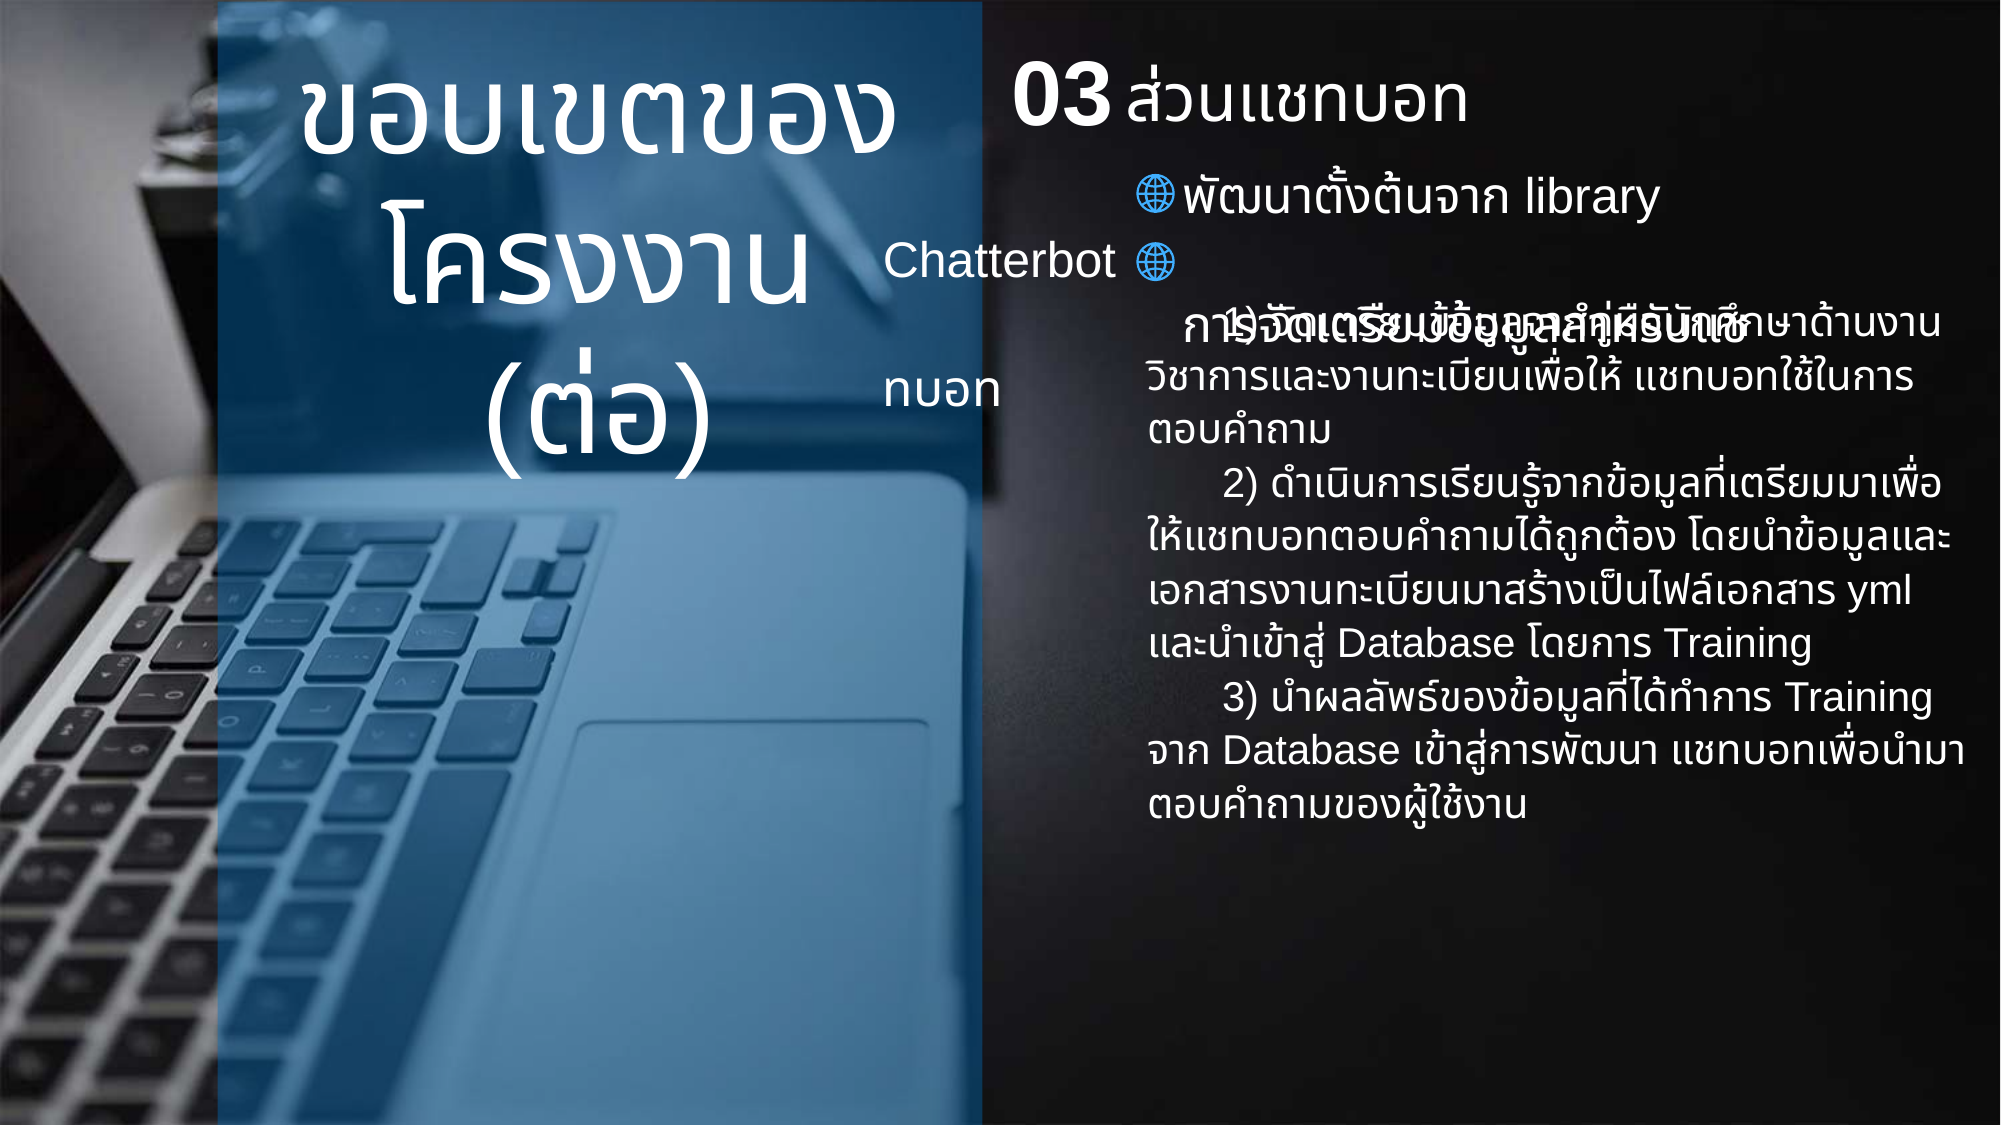

ขอบเขตของโครงงาน
(ต่อ)
03
ส่วนแชทบอท
		พัฒนาตั้งต้นจาก library Chatterbot
		การจัดเตรียมข้อมูลสำหรับแชทบอท

1) จัดเตรียมข้อมูลจากคู่มือนักศึกษาด้านงานวิชาการและงานทะเบียนเพื่อให้ แชทบอทใช้ในการตอบคำถาม
2) ดำเนินการเรียนรู้จากข้อมูลที่เตรียมมาเพื่อให้แชทบอทตอบคำถามได้ถูกต้อง โดยนำข้อมูลและเอกสารงานทะเบียนมาสร้างเป็นไฟล์เอกสาร yml และนำเข้าสู่ Database โดยการ Training
3) นำผลลัพธ์ของข้อมูลที่ได้ทำการ Training จาก Database เข้าสู่การพัฒนา แชทบอทเพื่อนำมาตอบคำถามของผู้ใช้งาน